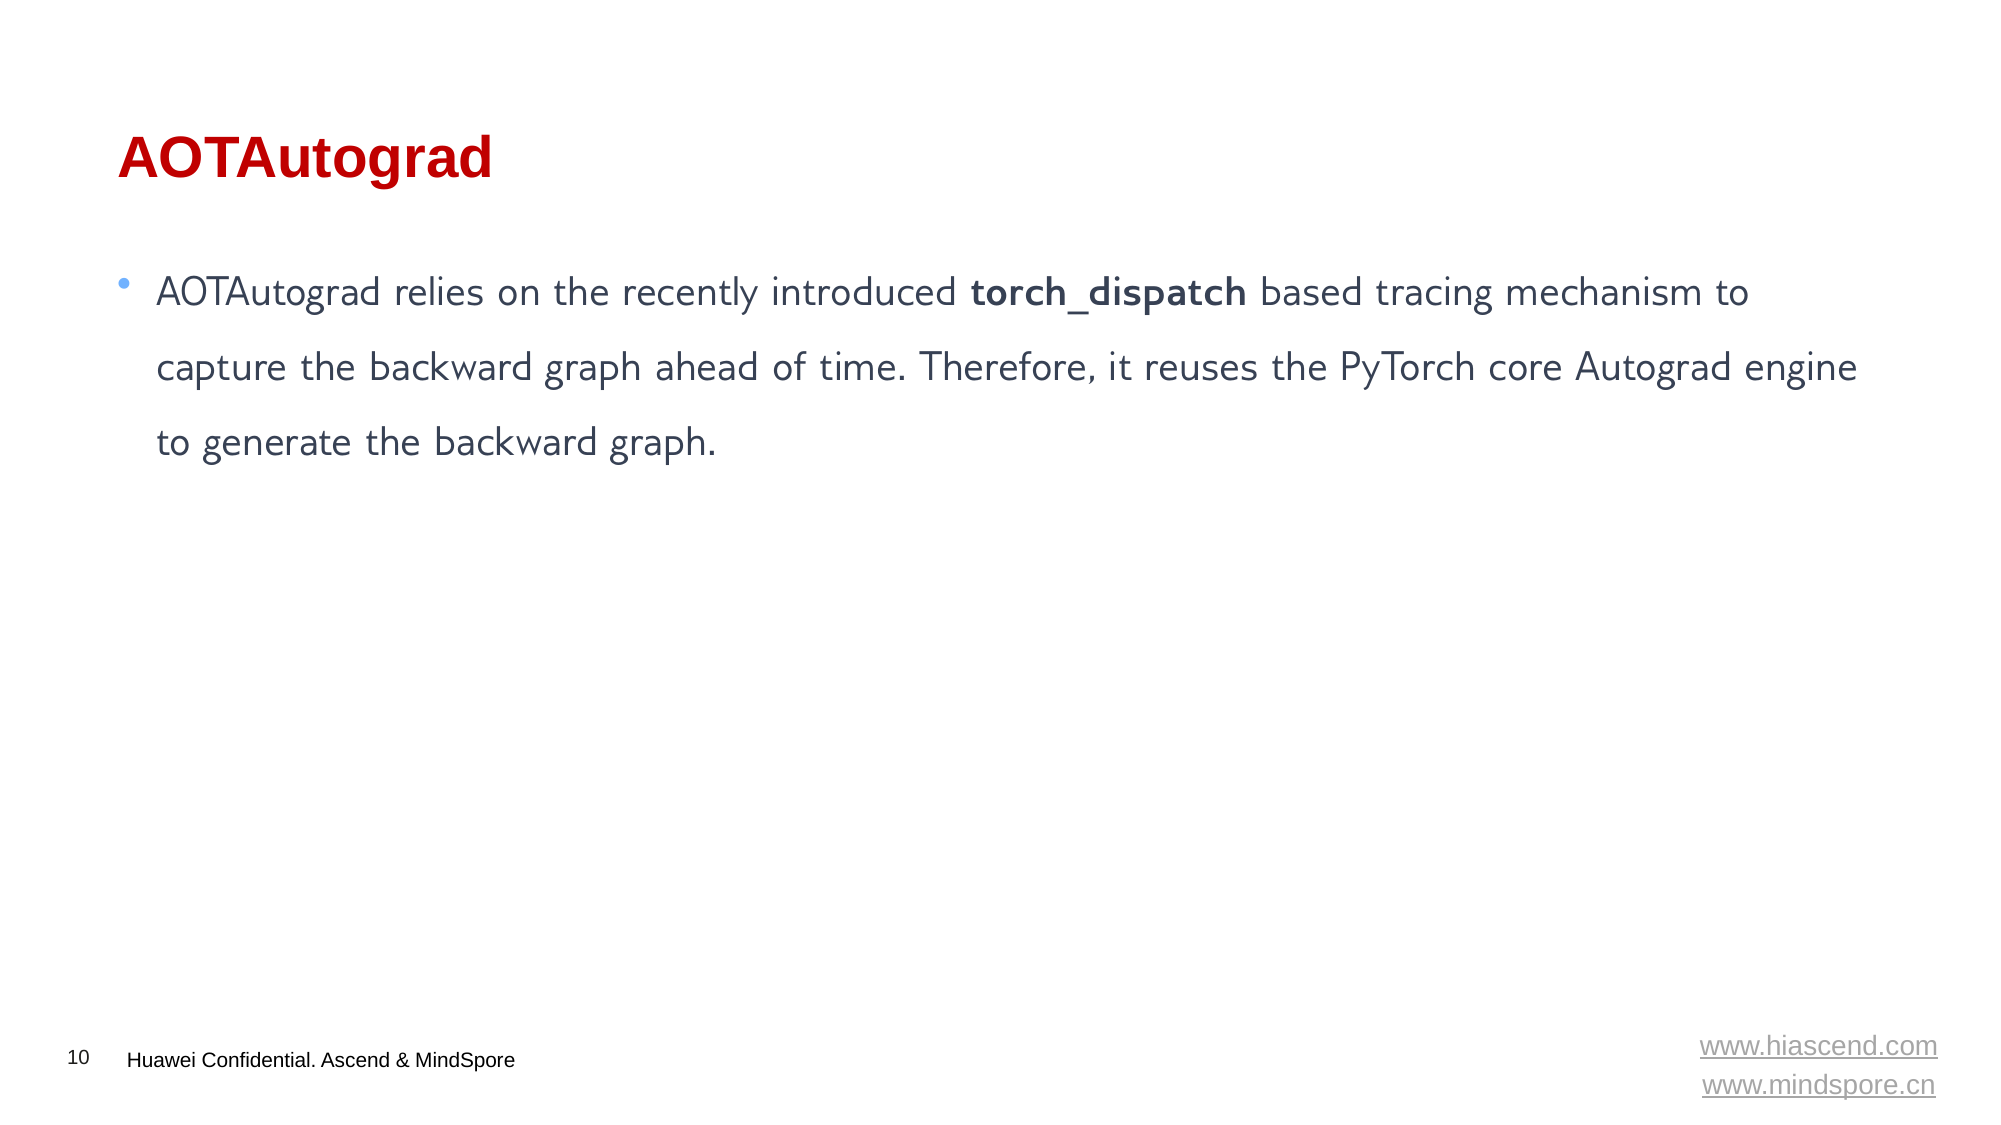

# AOTAutograd
AOTAutograd relies on the recently introduced torch_dispatch based tracing mechanism to capture the backward graph ahead of time. Therefore, it reuses the PyTorch core Autograd engine to generate the backward graph.